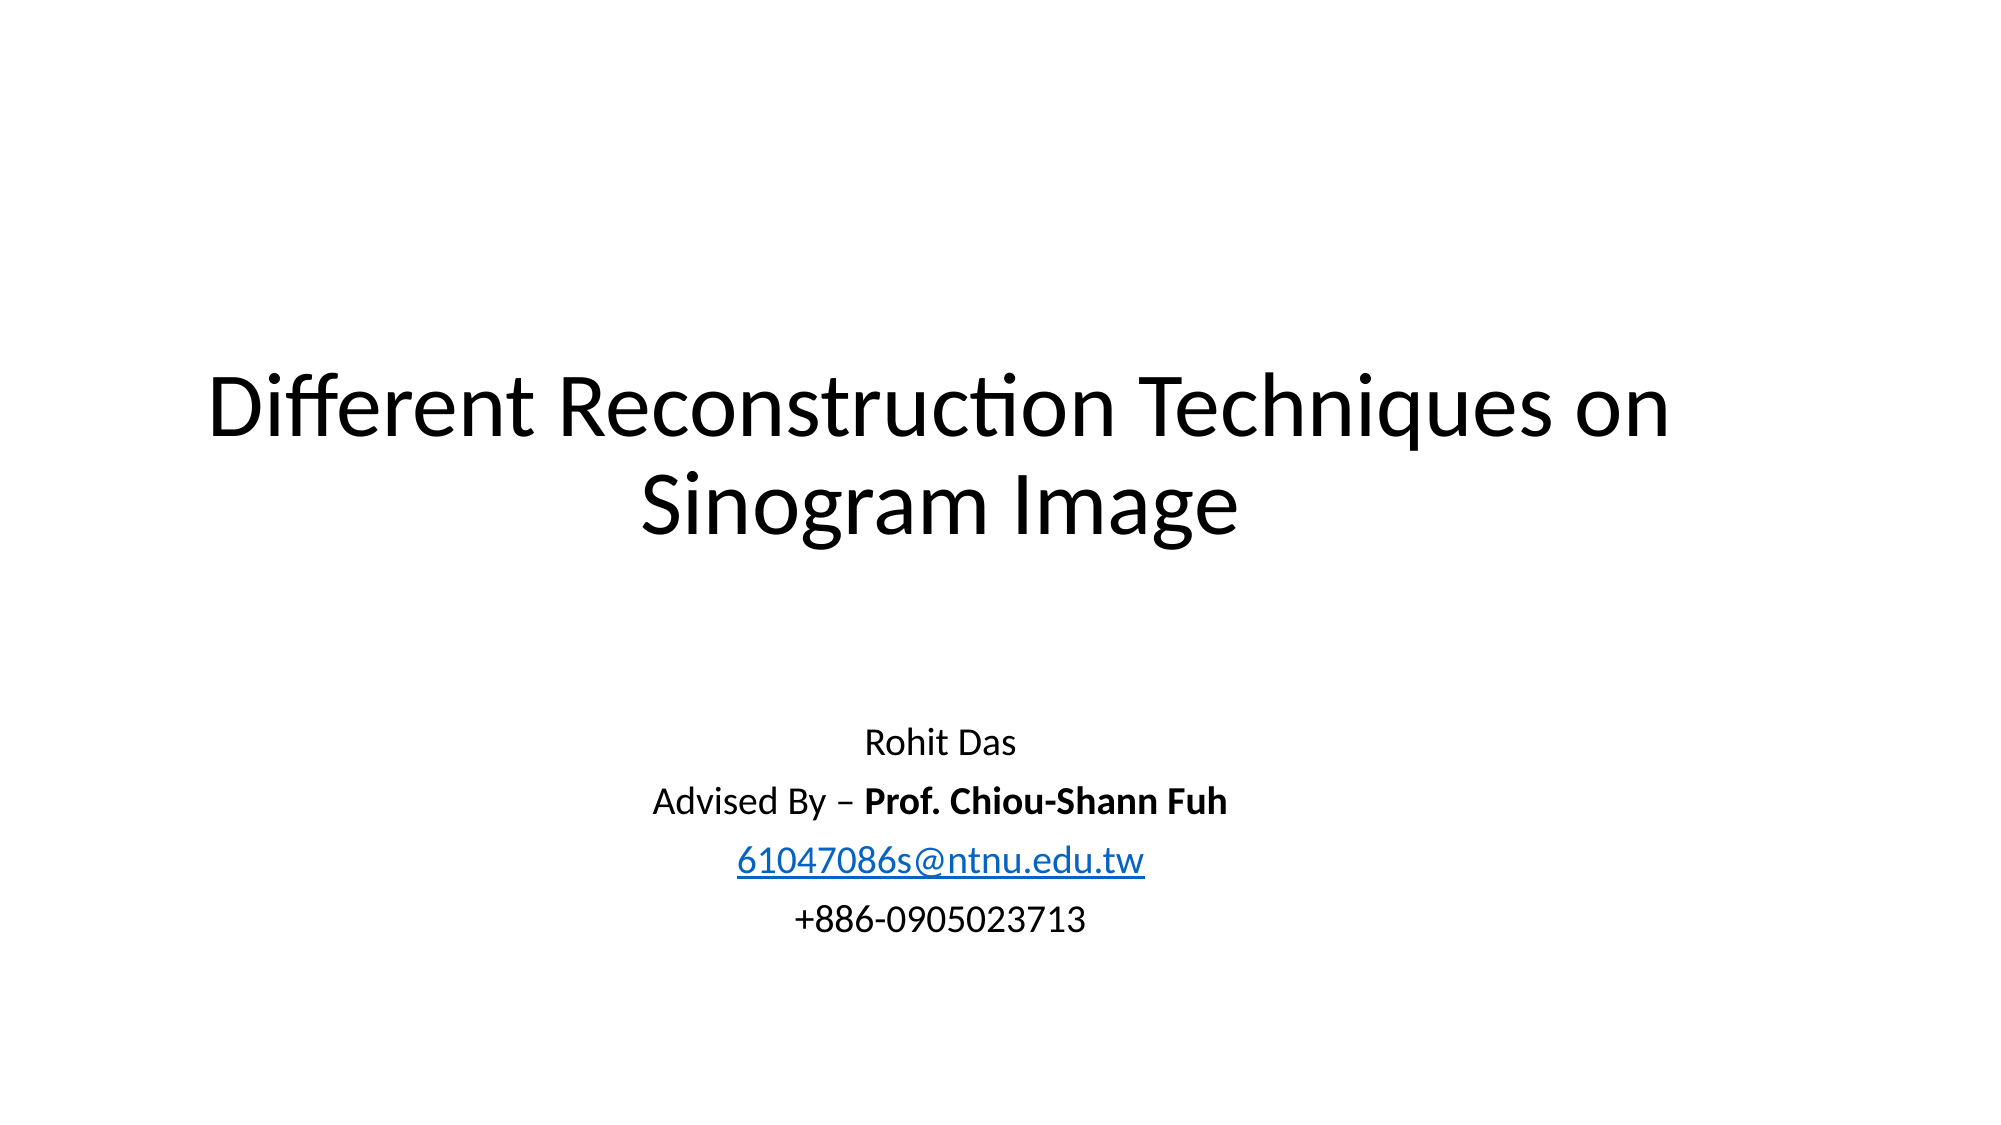

# Different Reconstruction Techniques on Sinogram Image
Rohit Das
Advised By – Prof. Chiou-Shann Fuh
61047086s@ntnu.edu.tw
+886-0905023713